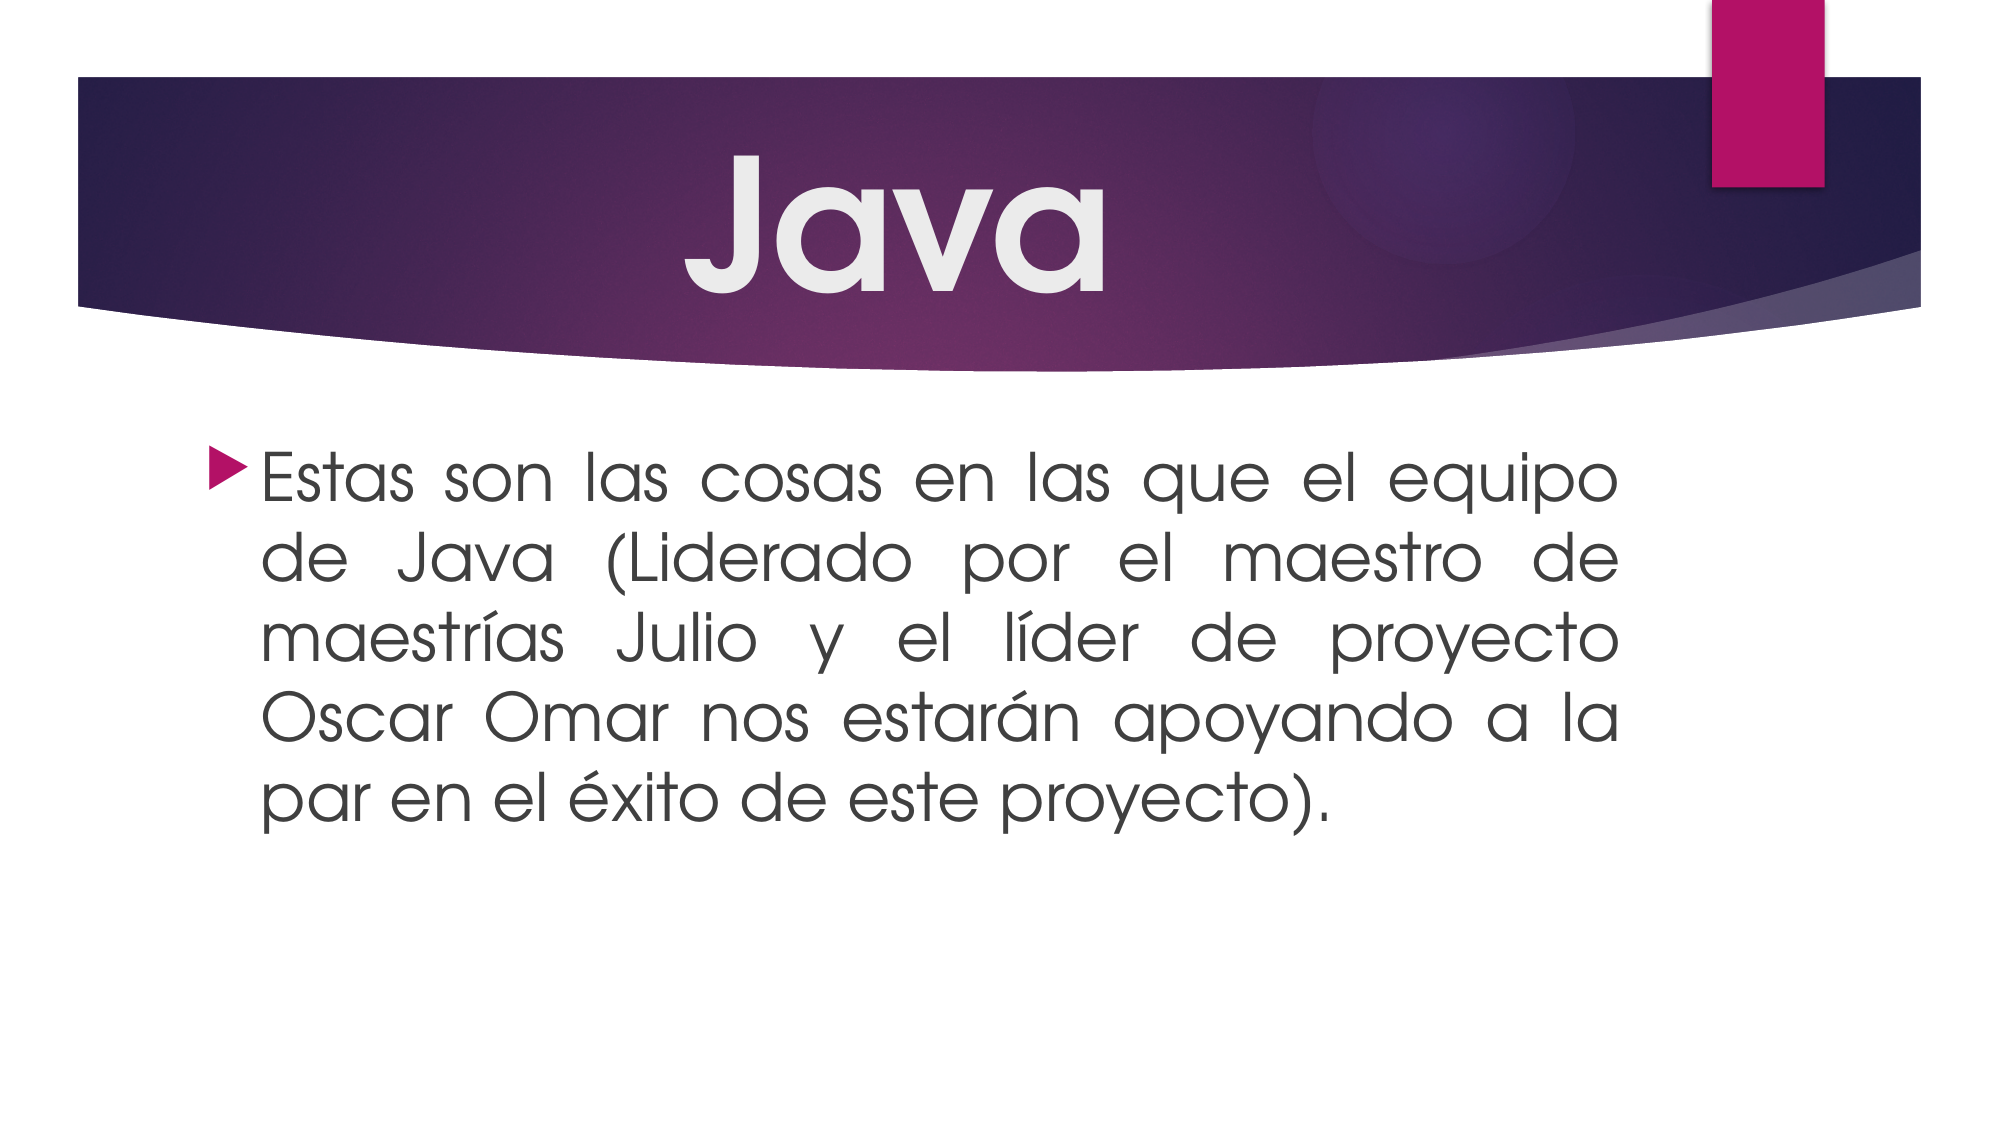

# Java
Estas son las cosas en las que el equipo de Java (Liderado por el maestro de maestrías Julio y el líder de proyecto Oscar Omar nos estarán apoyando a la par en el éxito de este proyecto).